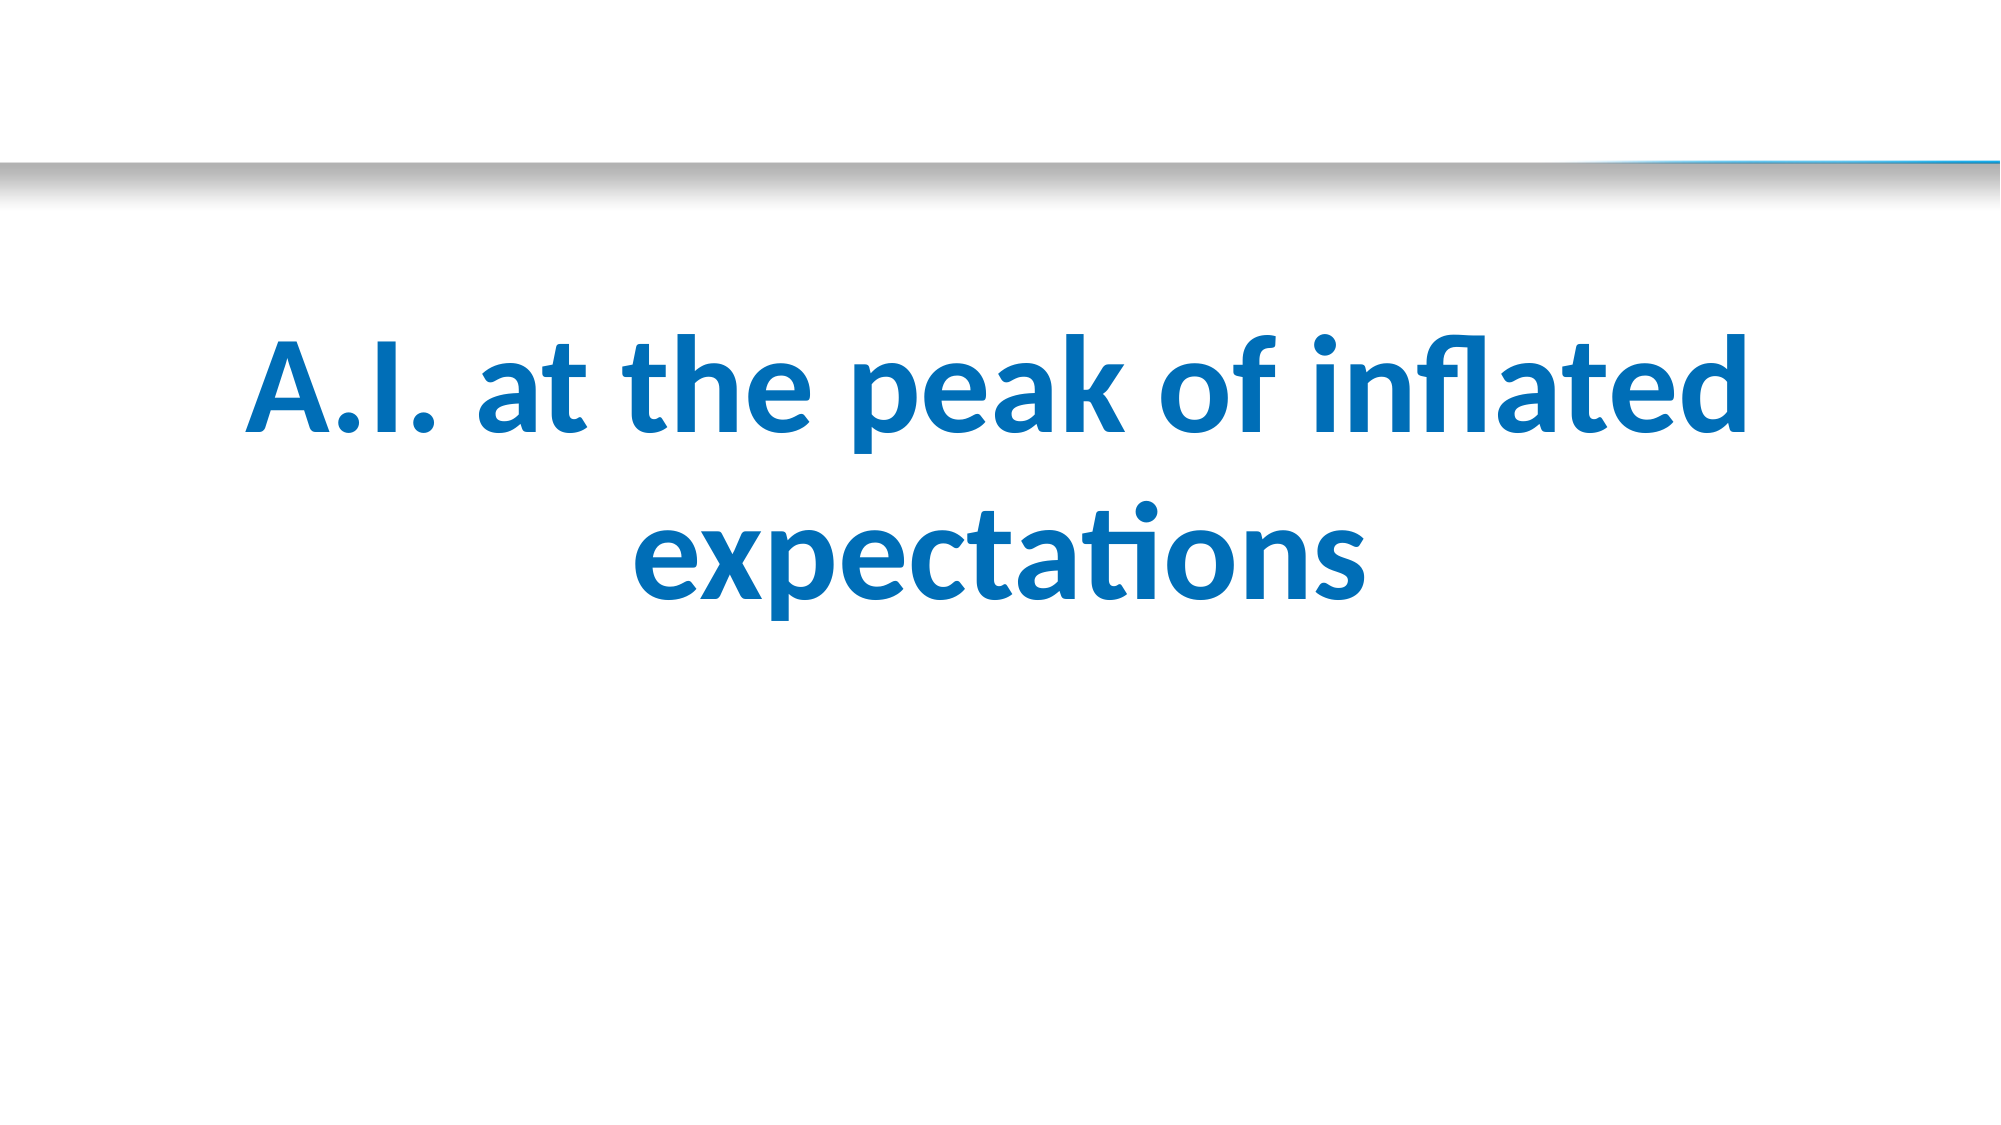

A.I. at the peak of inflated expectations